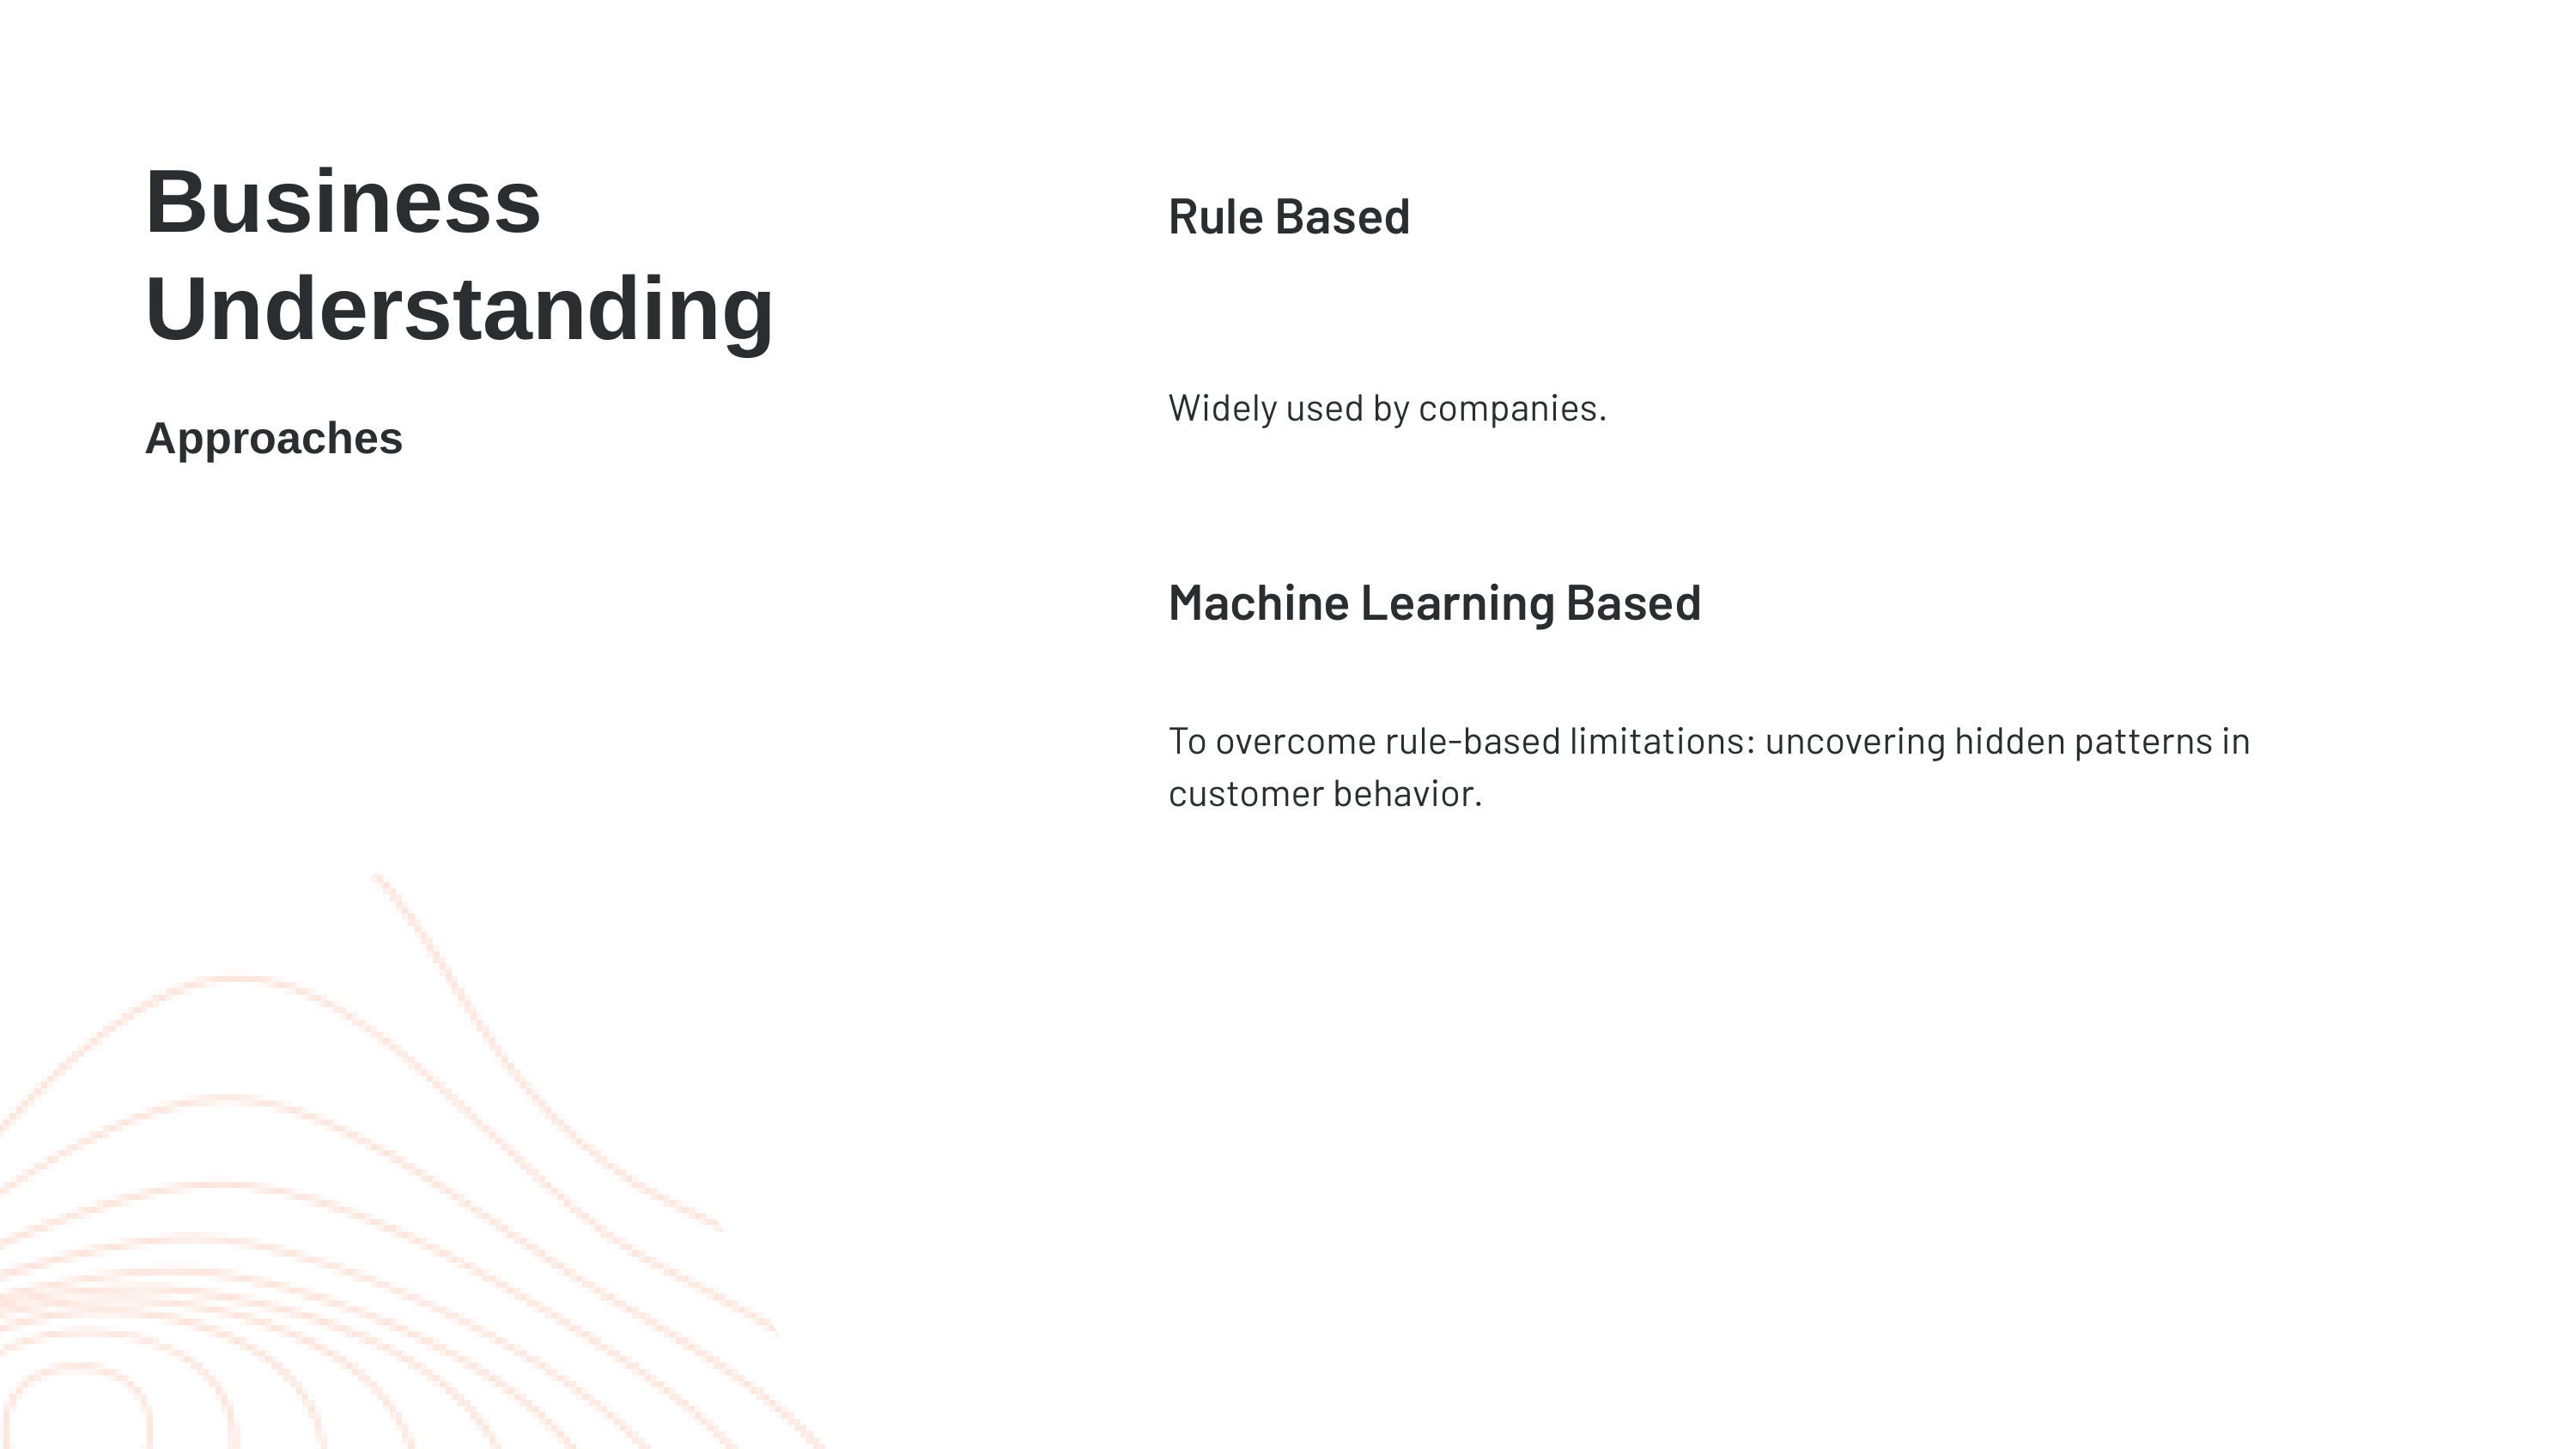

Business Understanding
Approaches
| Rule Based |
| --- |
| Widely used by companies. |
| Machine Learning Based |
| To overcome rule-based limitations: uncovering hidden patterns in customer behavior. |
|  |
|  |